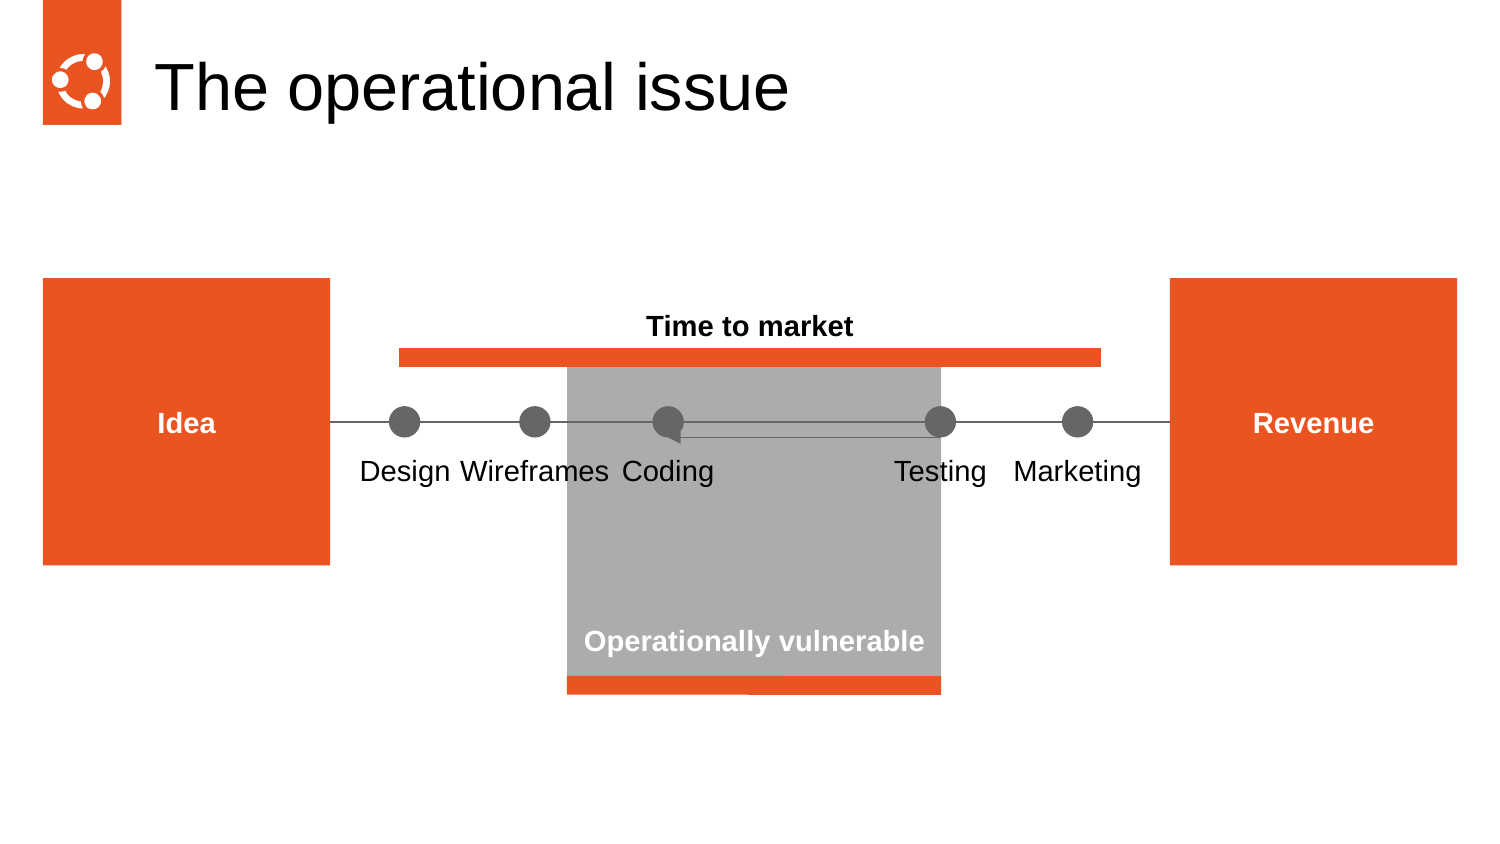

# The operational issue
Idea
Revenue
Time to market

Design
Wireframes
Coding
Testing
Marketing
Operationally vulnerable

4